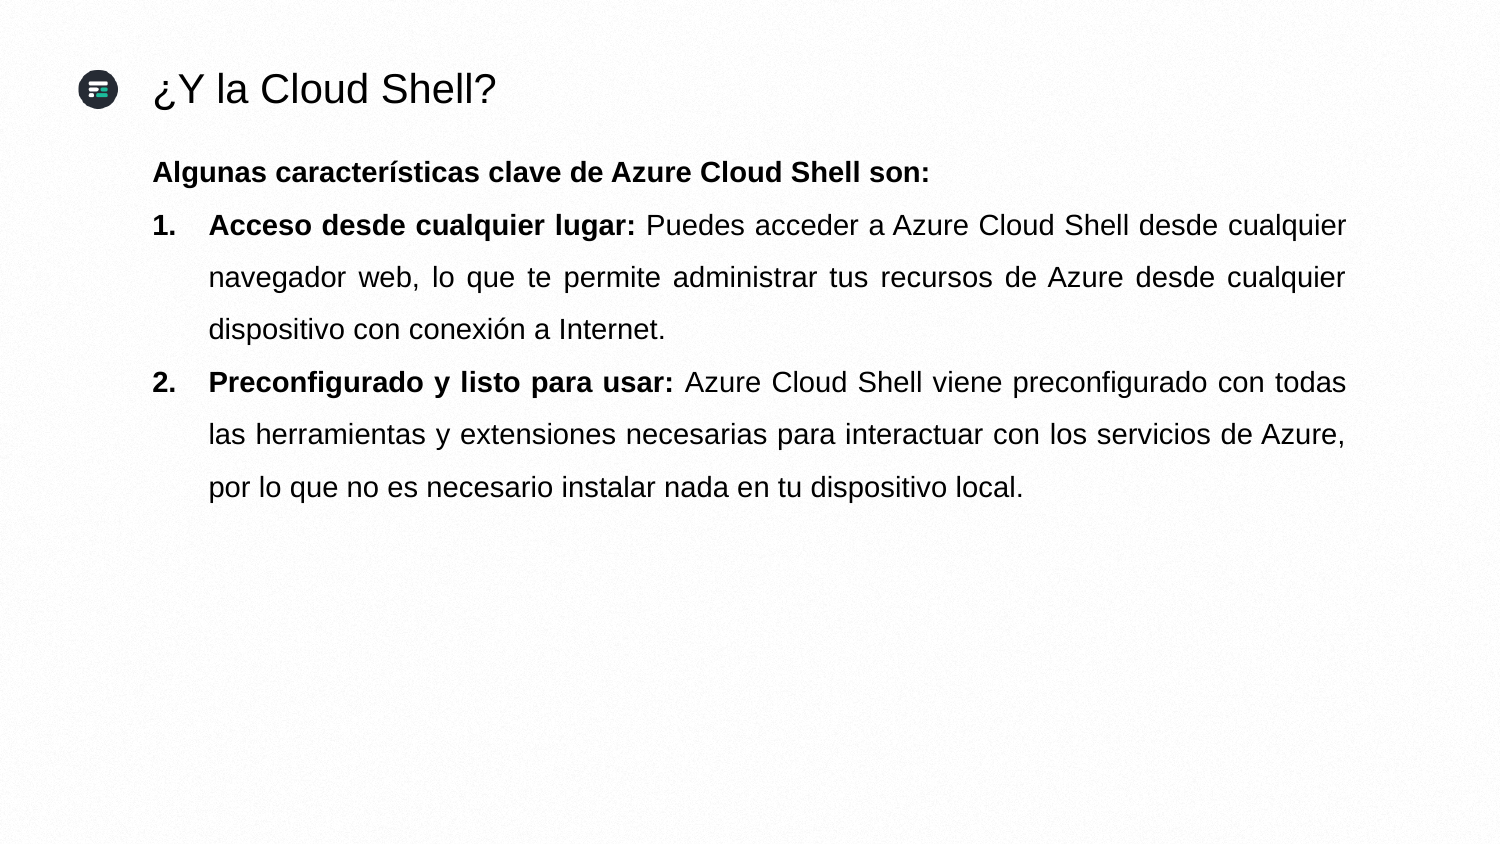

¿Y la Cloud Shell?
Algunas características clave de Azure Cloud Shell son:
Acceso desde cualquier lugar: Puedes acceder a Azure Cloud Shell desde cualquier navegador web, lo que te permite administrar tus recursos de Azure desde cualquier dispositivo con conexión a Internet.
Preconfigurado y listo para usar: Azure Cloud Shell viene preconfigurado con todas las herramientas y extensiones necesarias para interactuar con los servicios de Azure, por lo que no es necesario instalar nada en tu dispositivo local.